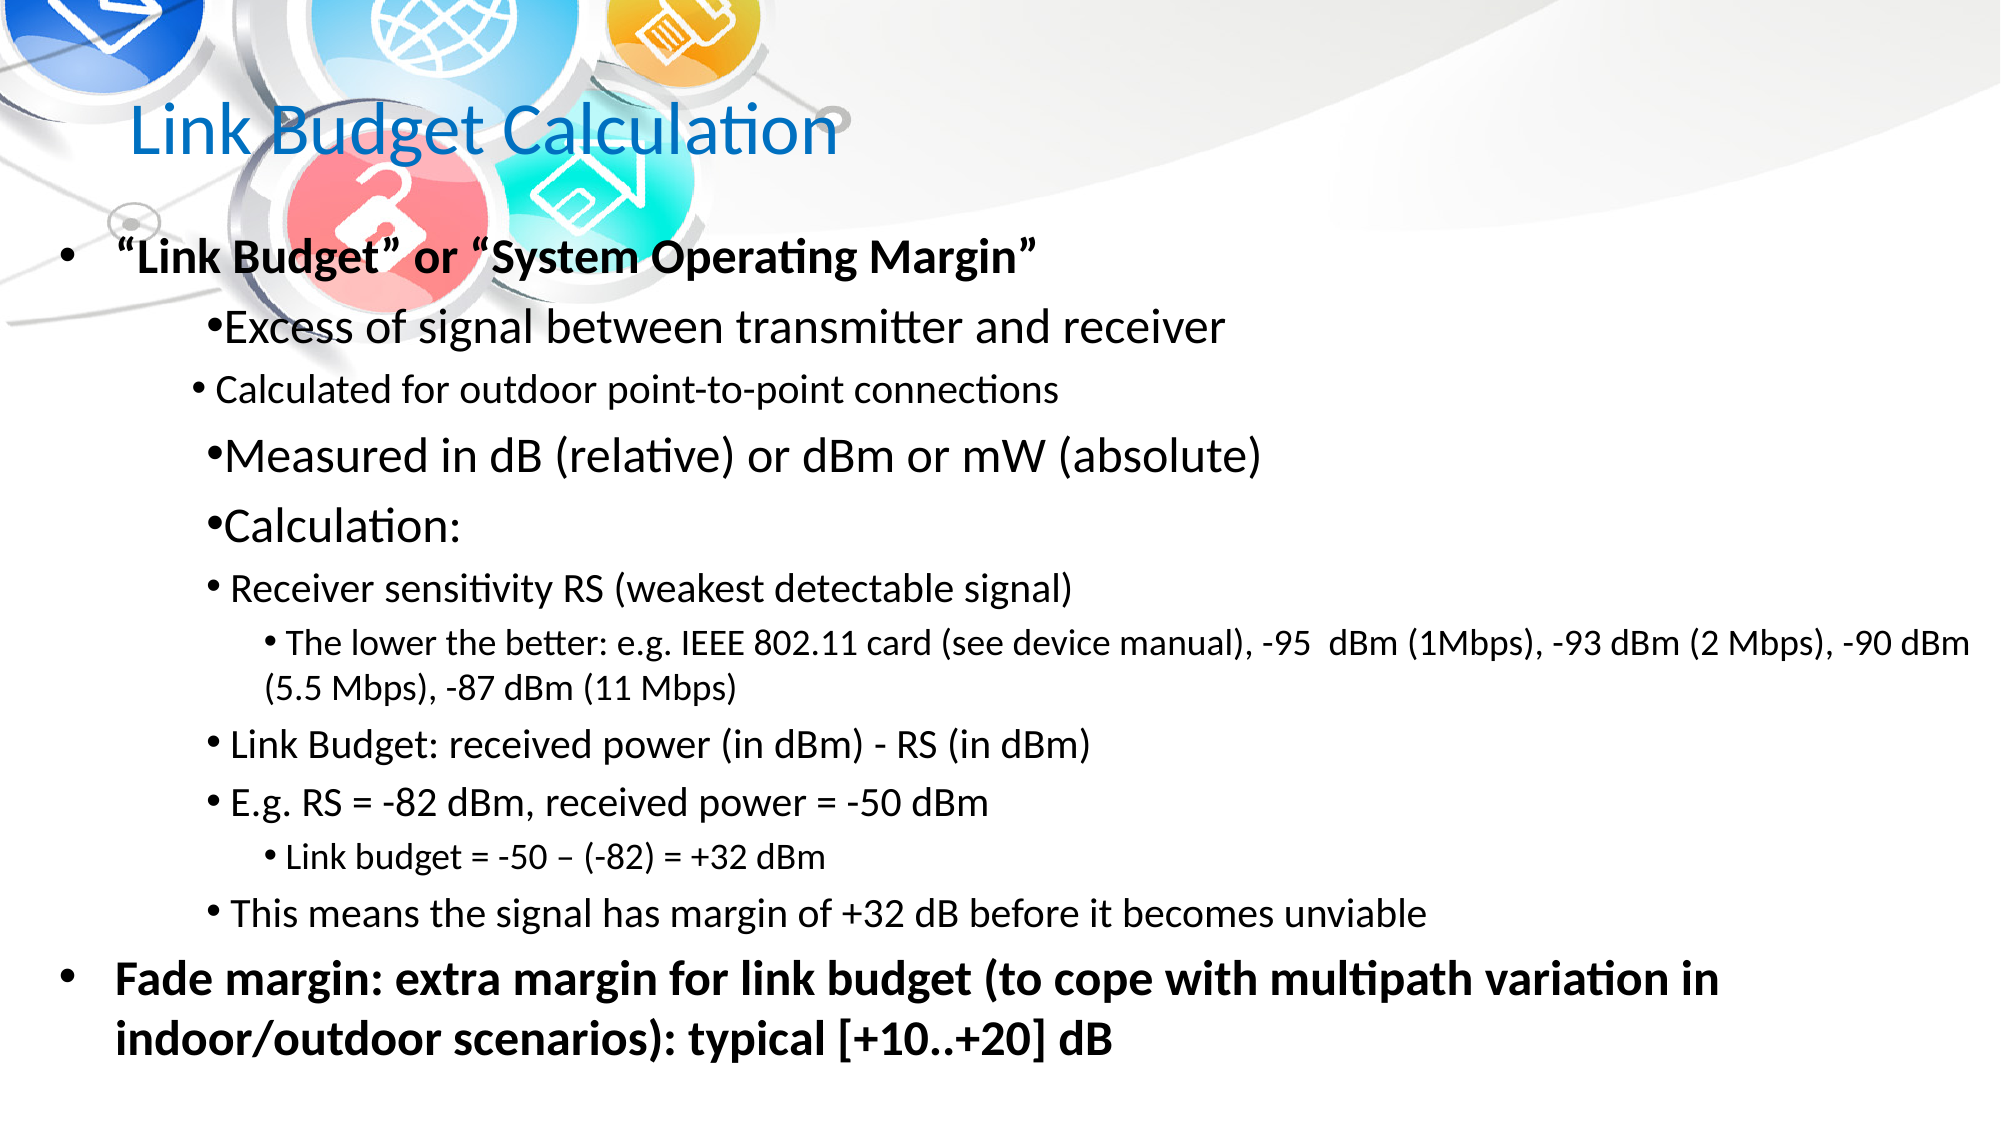

# Link Budget Calculation
“Link Budget” or “System Operating Margin”
Excess of signal between transmitter and receiver
 Calculated for outdoor point-to-point connections
Measured in dB (relative) or dBm or mW (absolute)
Calculation:
 Receiver sensitivity RS (weakest detectable signal)
 The lower the better: e.g. IEEE 802.11 card (see device manual), -95  dBm (1Mbps), -93 dBm (2 Mbps), -90 dBm (5.5 Mbps), -87 dBm (11 Mbps)
 Link Budget: received power (in dBm) - RS (in dBm)
 E.g. RS = -82 dBm, received power = -50 dBm
 Link budget = -50 – (-82) = +32 dBm
 This means the signal has margin of +32 dB before it becomes unviable
Fade margin: extra margin for link budget (to cope with multipath variation in indoor/outdoor scenarios): typical [+10..+20] dB